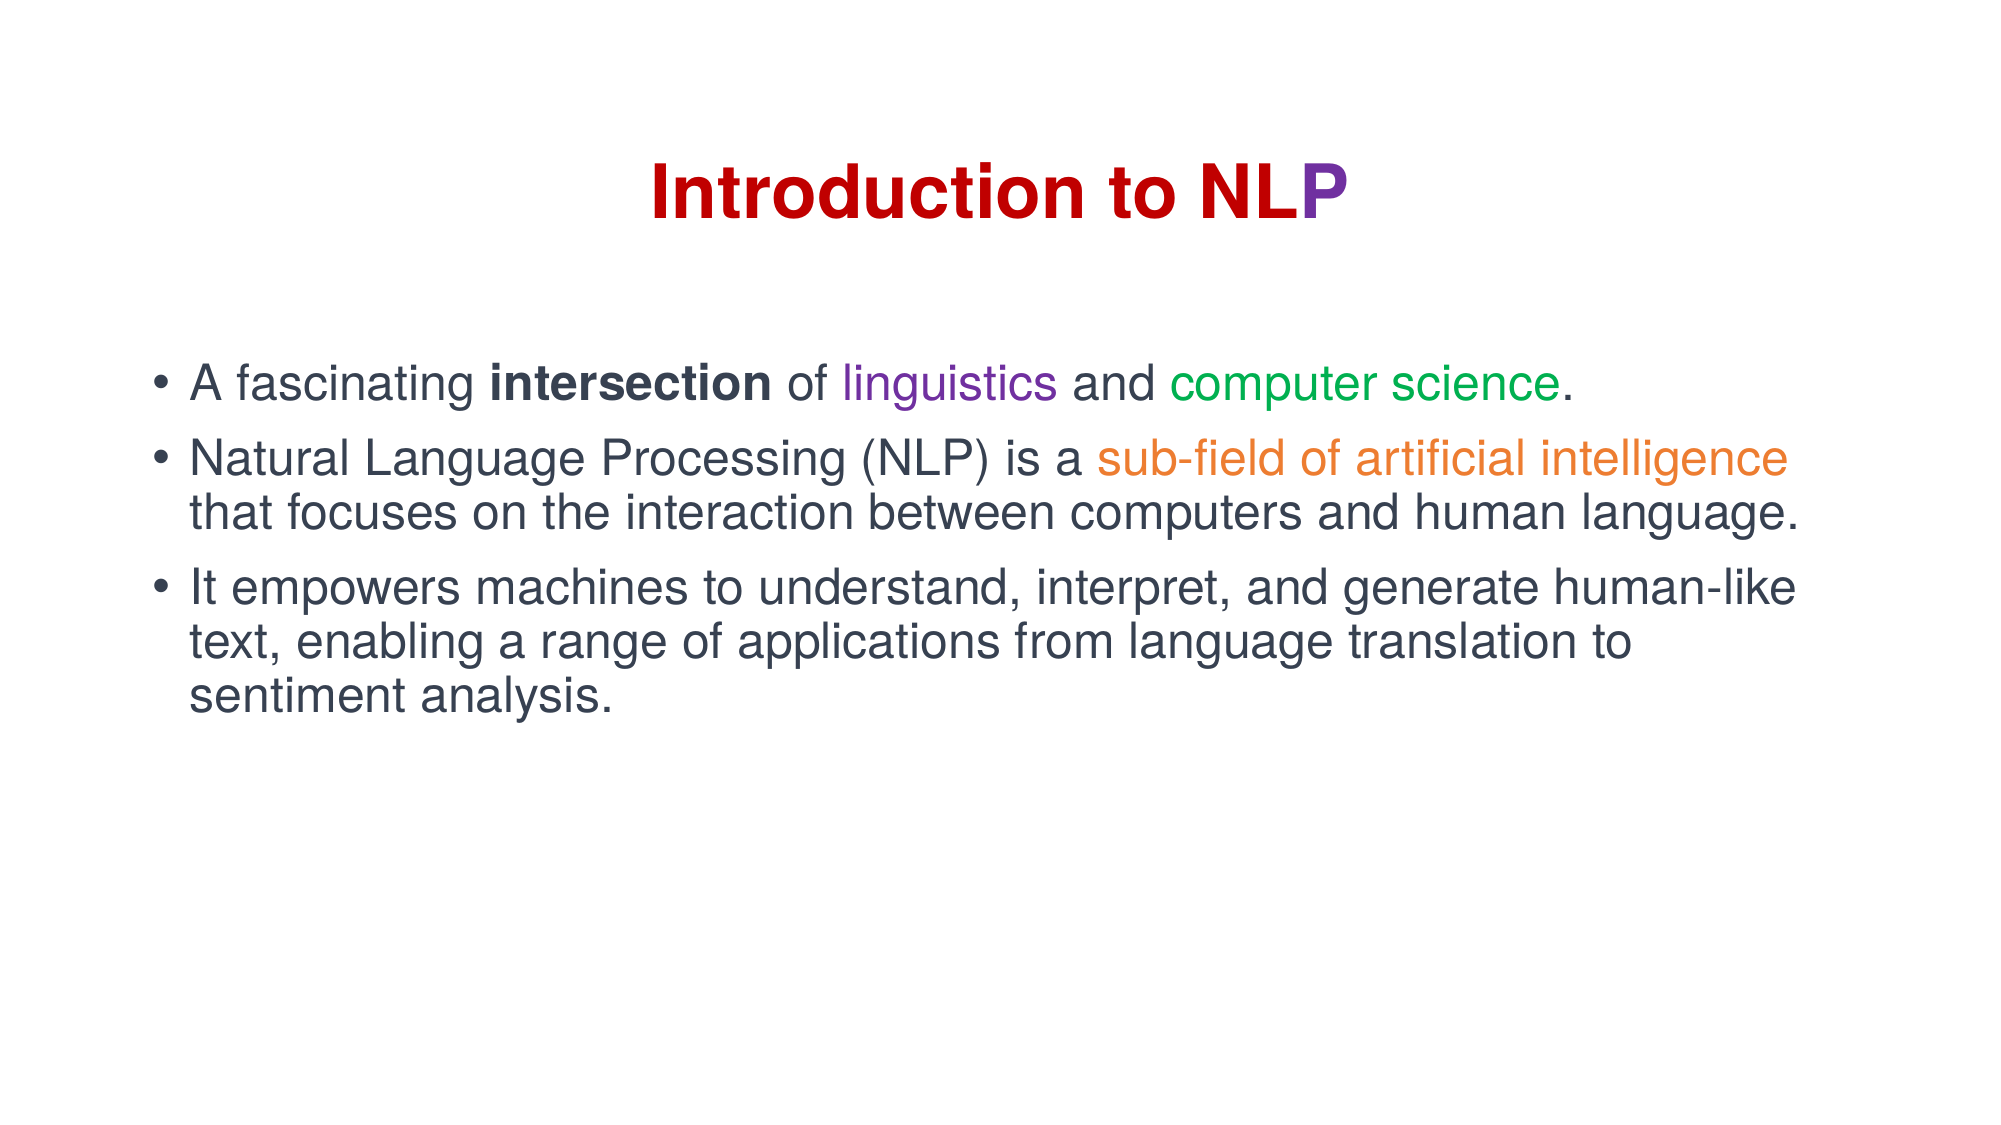

# Introduction to NLP
A fascinating intersection of linguistics and computer science.
Natural Language Processing (NLP) is a sub-field of artificial intelligence that focuses on the interaction between computers and human language.
It empowers machines to understand, interpret, and generate human-like text, enabling a range of applications from language translation to sentiment analysis.